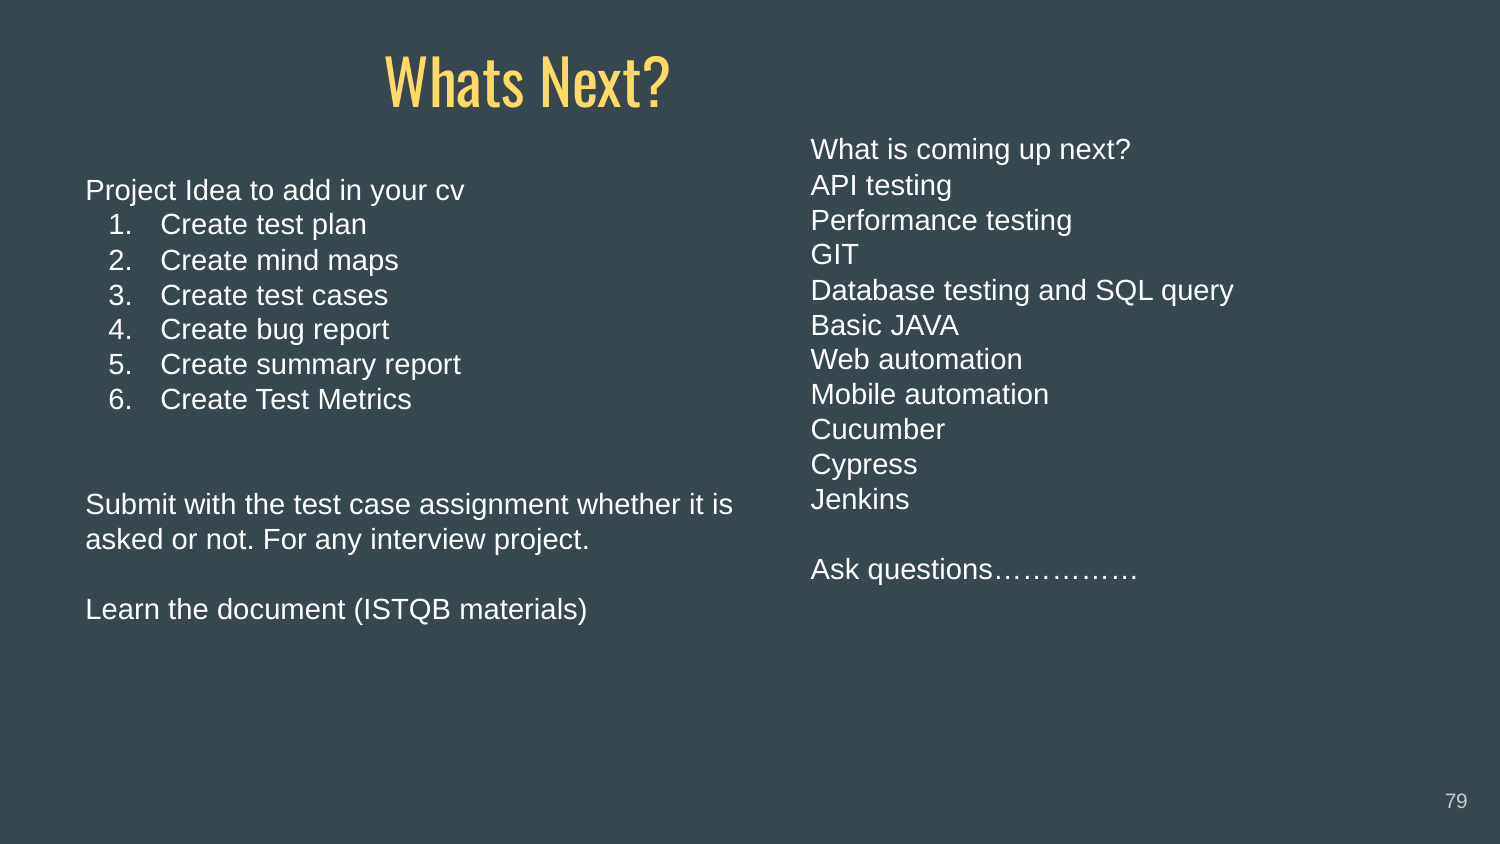

Whats Next?
What is coming up next?
API testing
Performance testing
GIT
Database testing and SQL query
Basic JAVA
Web automation
Mobile automation
Cucumber
Cypress
Jenkins

Ask questions……………
Project Idea to add in your cv
Create test plan
Create mind maps
Create test cases
Create bug report
Create summary report
Create Test Metrics

Submit with the test case assignment whether it is asked or not. For any interview project.

Learn the document (ISTQB materials)

79